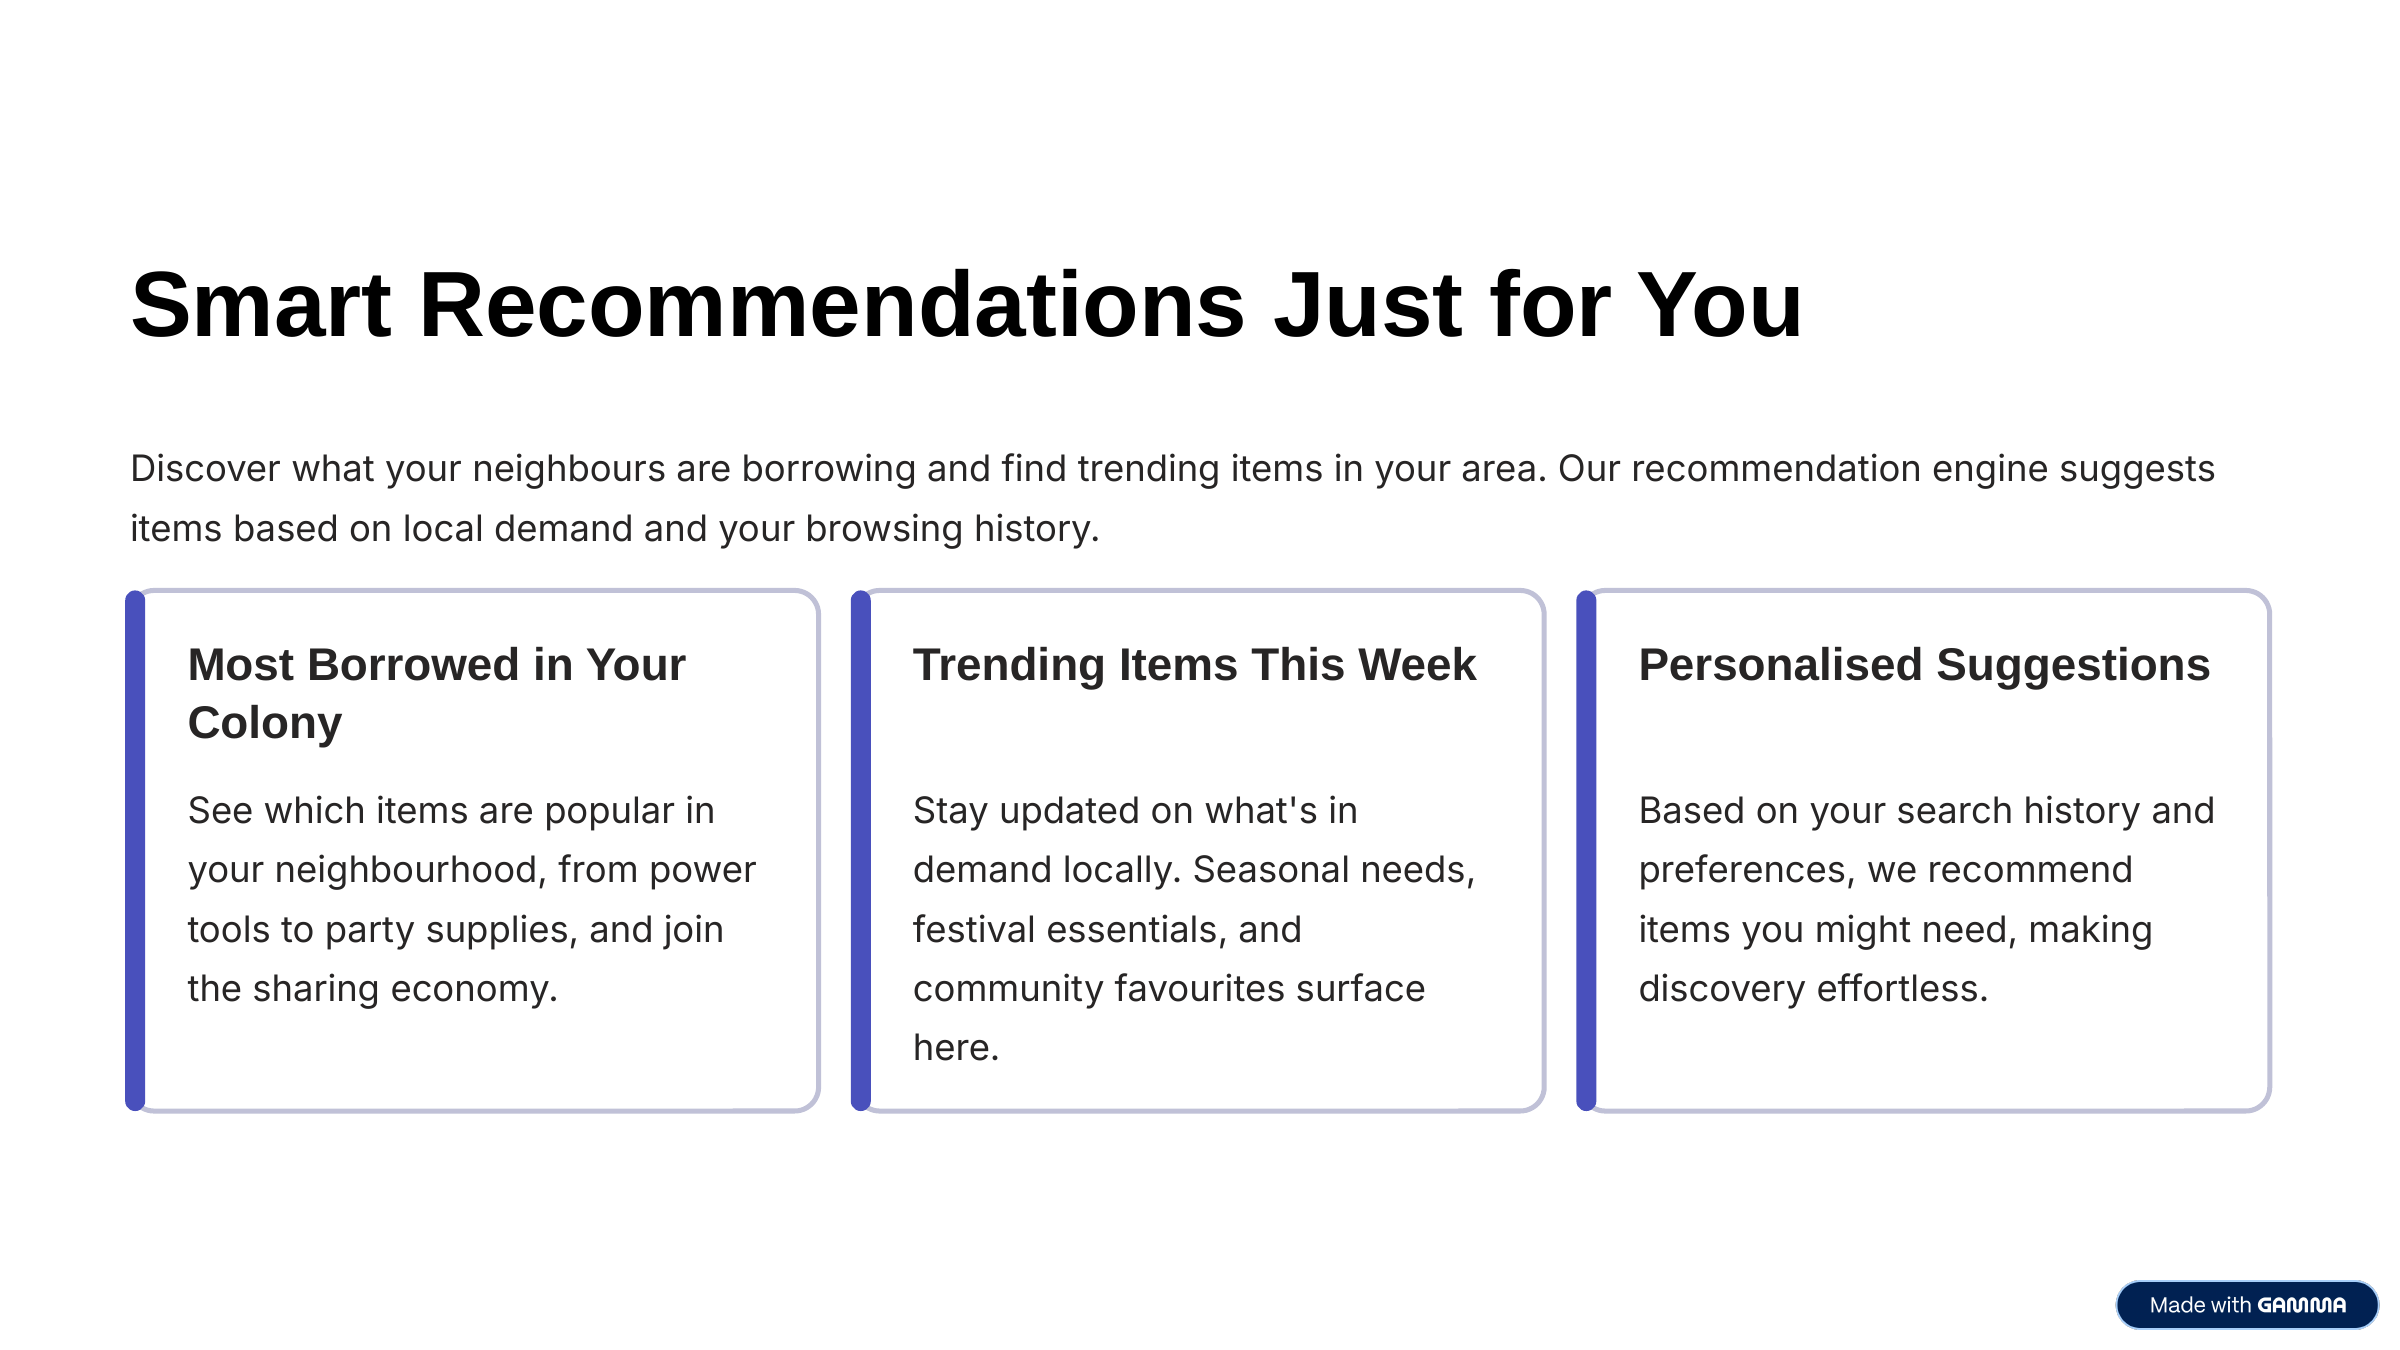

Smart Recommendations Just for You
Discover what your neighbours are borrowing and find trending items in your area. Our recommendation engine suggests items based on local demand and your browsing history.

Most Borrowed in Your Colony
Trending Items This Week
Personalised Suggestions
See which items are popular in your neighbourhood, from power tools to party supplies, and join the sharing economy.
Stay updated on what's in demand locally. Seasonal needs, festival essentials, and community favourites surface here.
Based on your search history and preferences, we recommend items you might need, making discovery effortless.